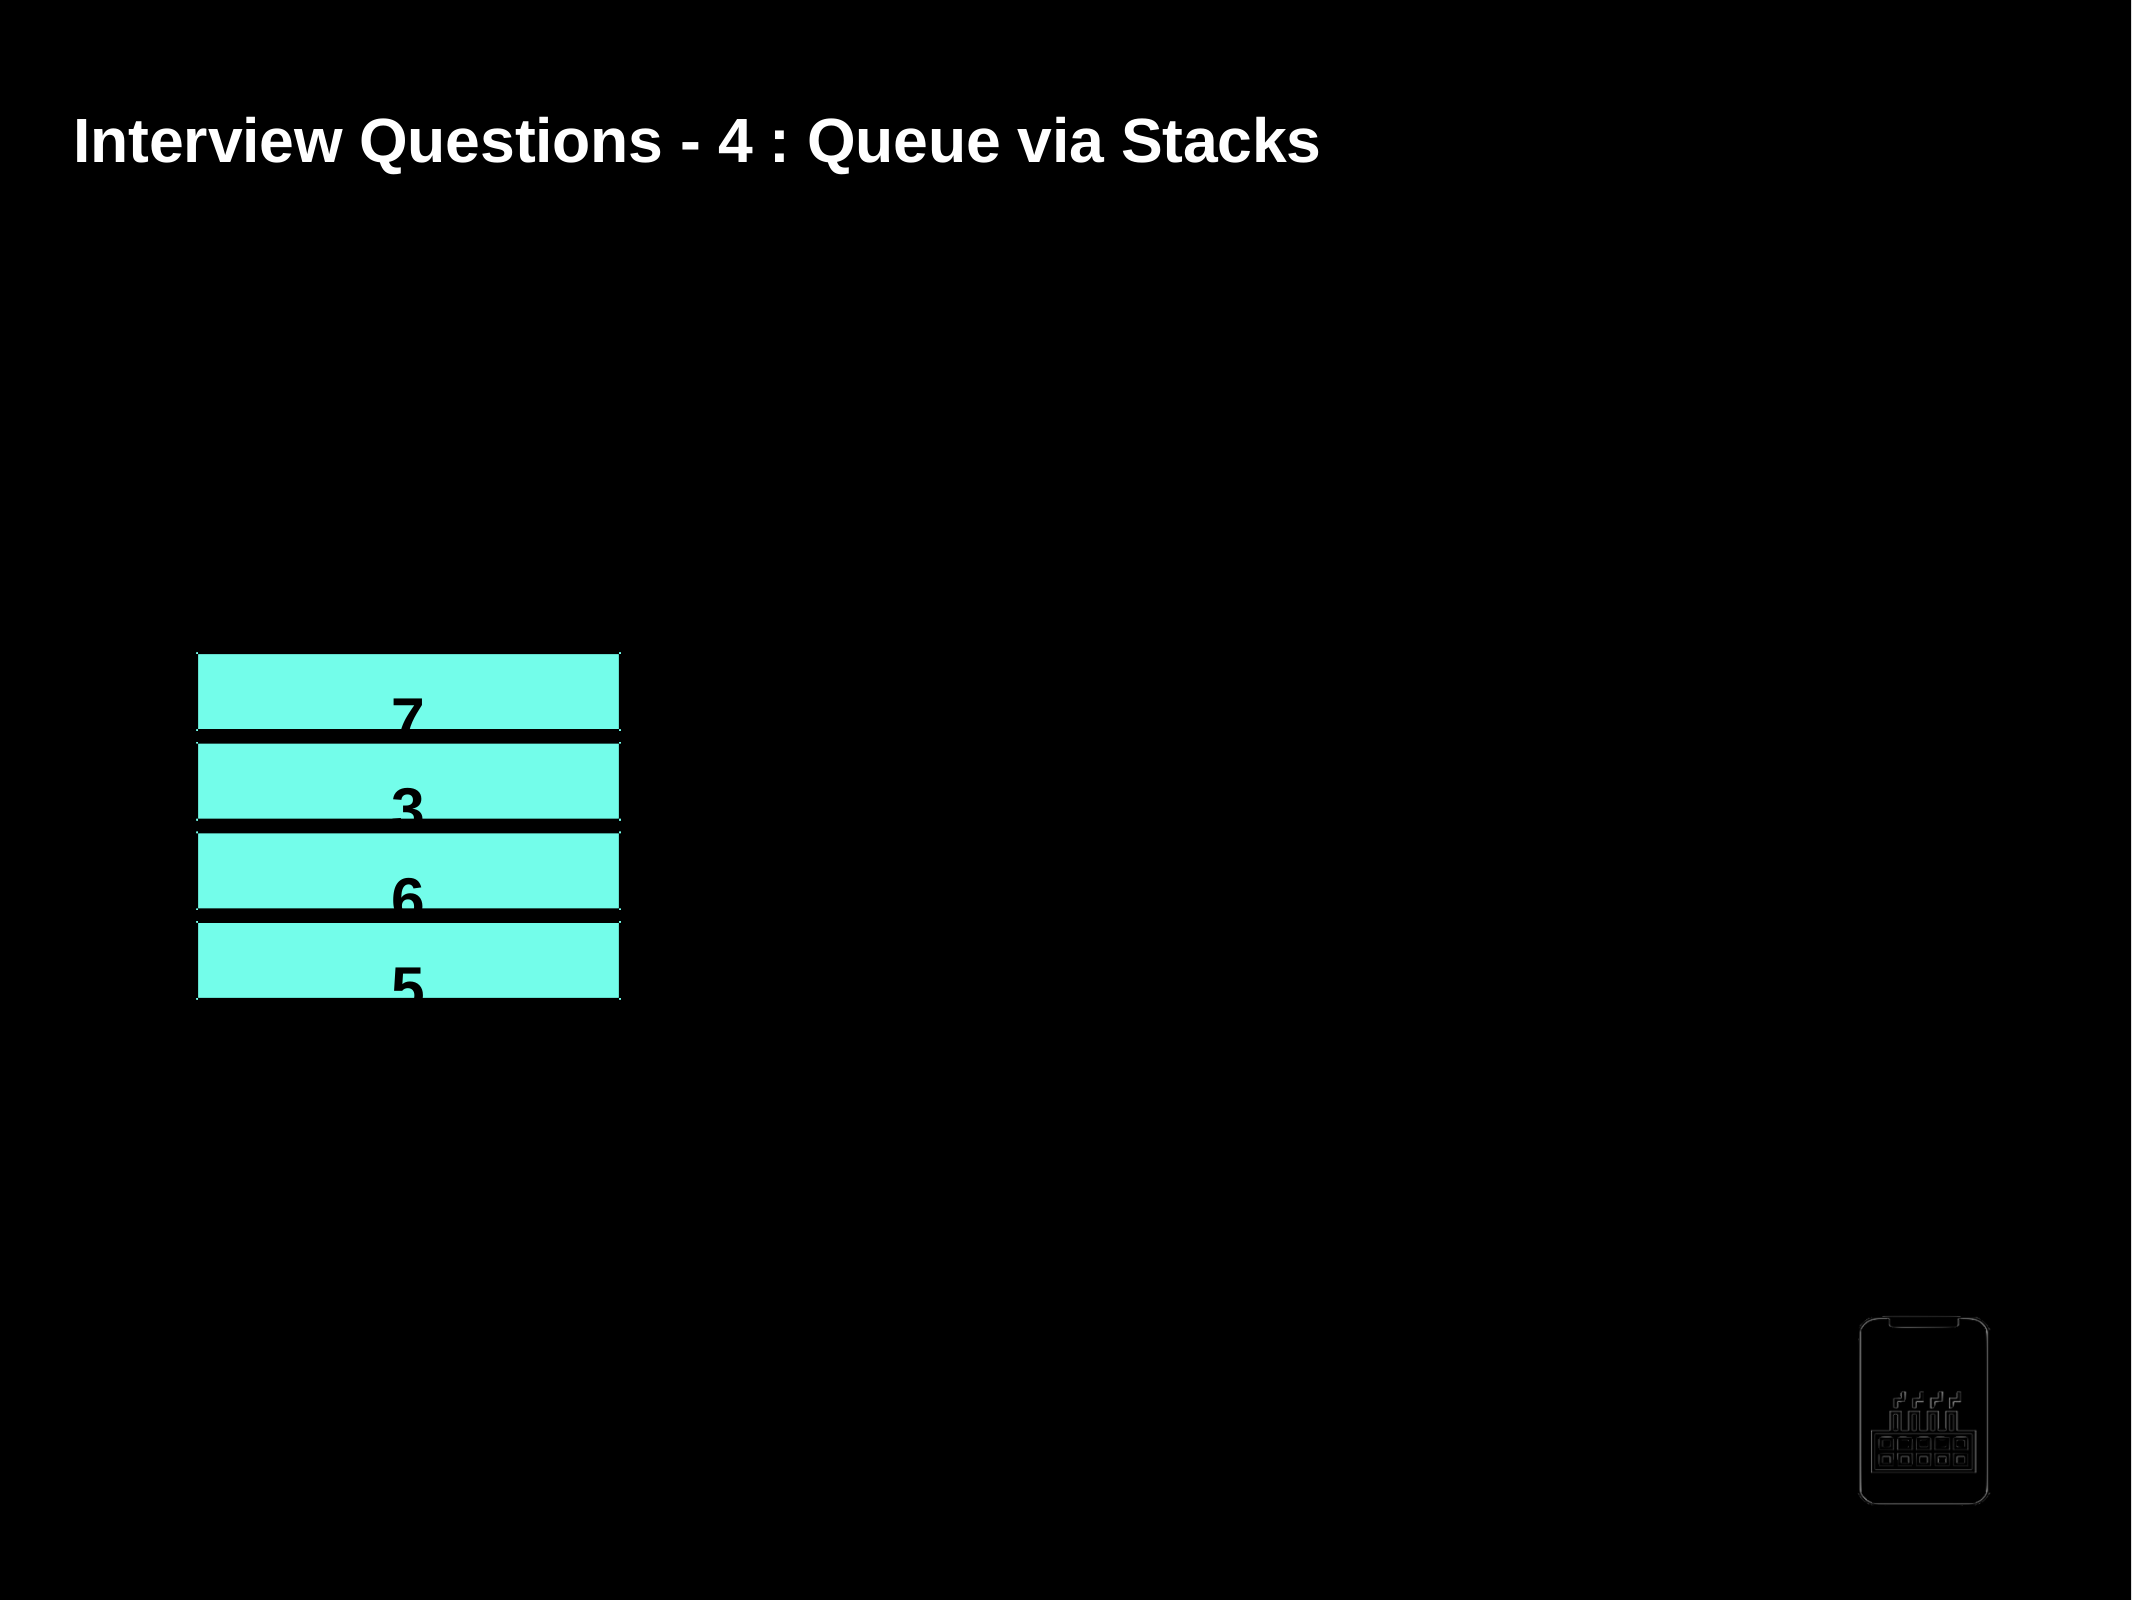

Interview Questions - 4 : Queue via Stacks
Implement Queue class which implements a queue using two stacks.
DEnequeue()

7 3 6 5
Stack1
Stack2

AppMillers
www.appmillers.com